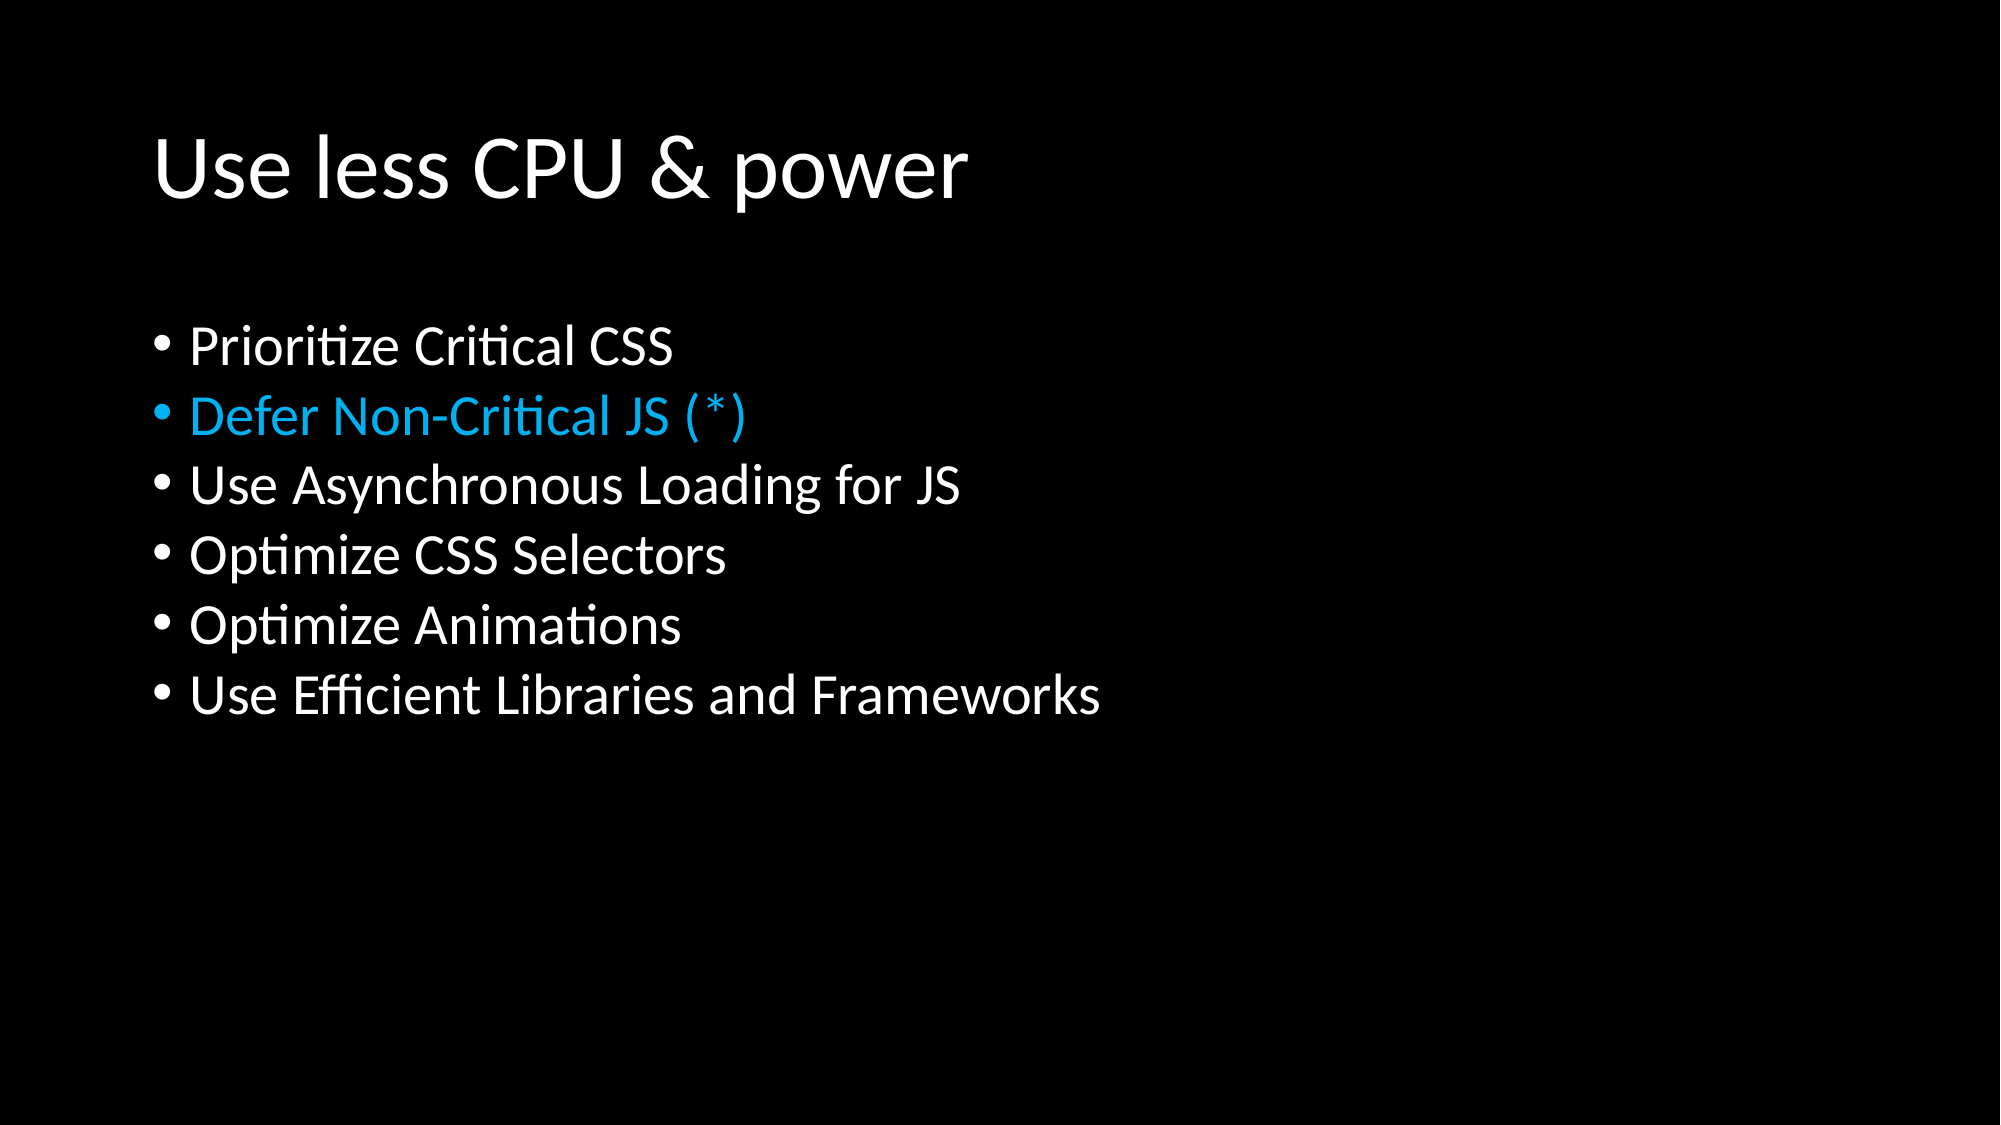

# Use less CPU & power
Prioritize Critical CSS
Defer Non-Critical JS (*)
Use Asynchronous Loading for JS
Optimize CSS Selectors
Optimize Animations
Use Efficient Libraries and Frameworks